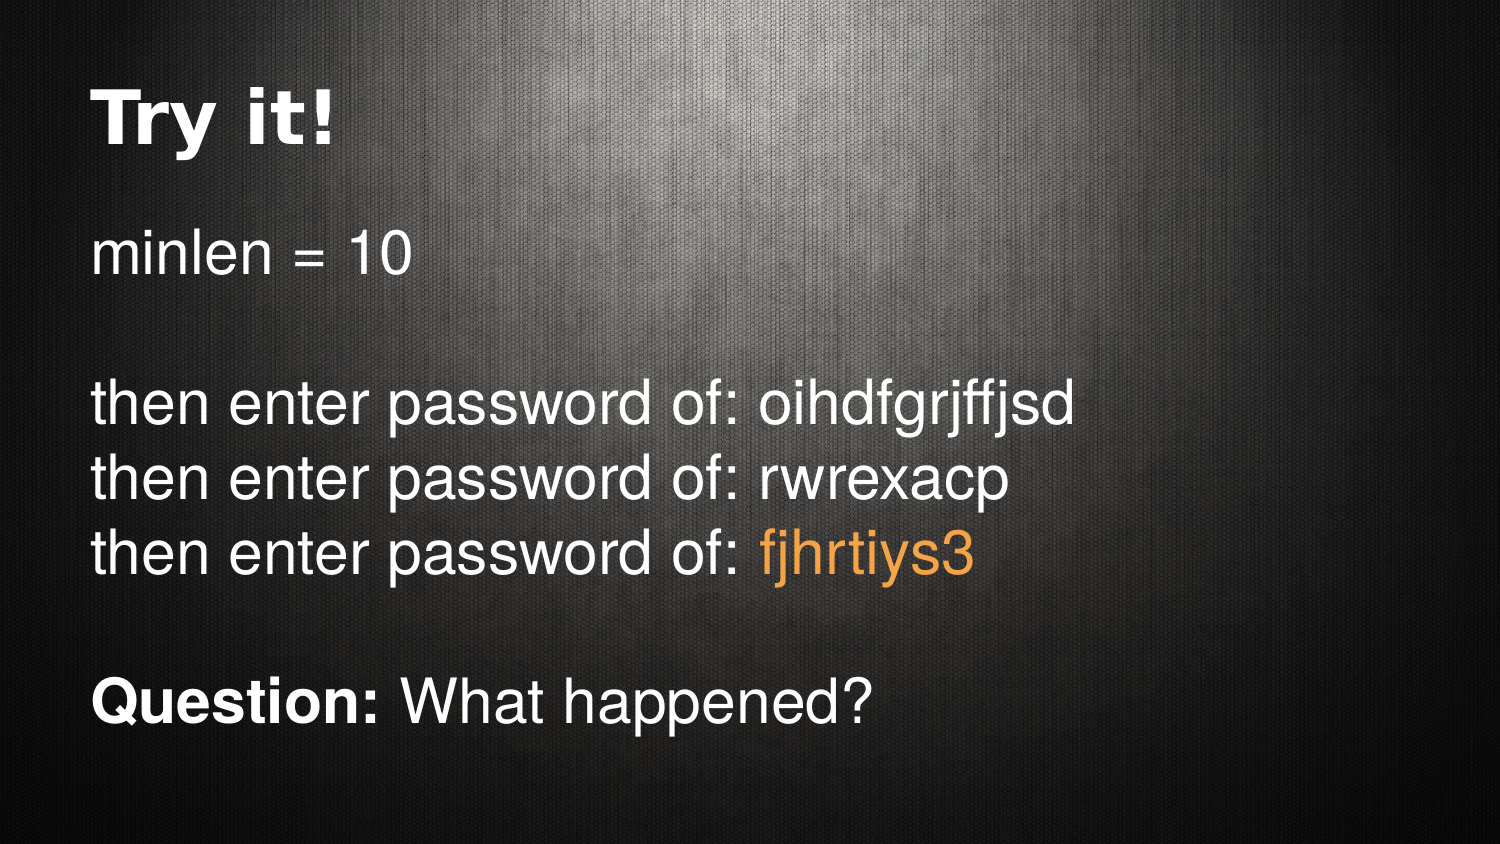

# Try it!
minlen = 10

then enter password of: oihdfgrjffjsd
then enter password of: rwrexacp
then enter password of: fjhrtiys3

Question: What happened?